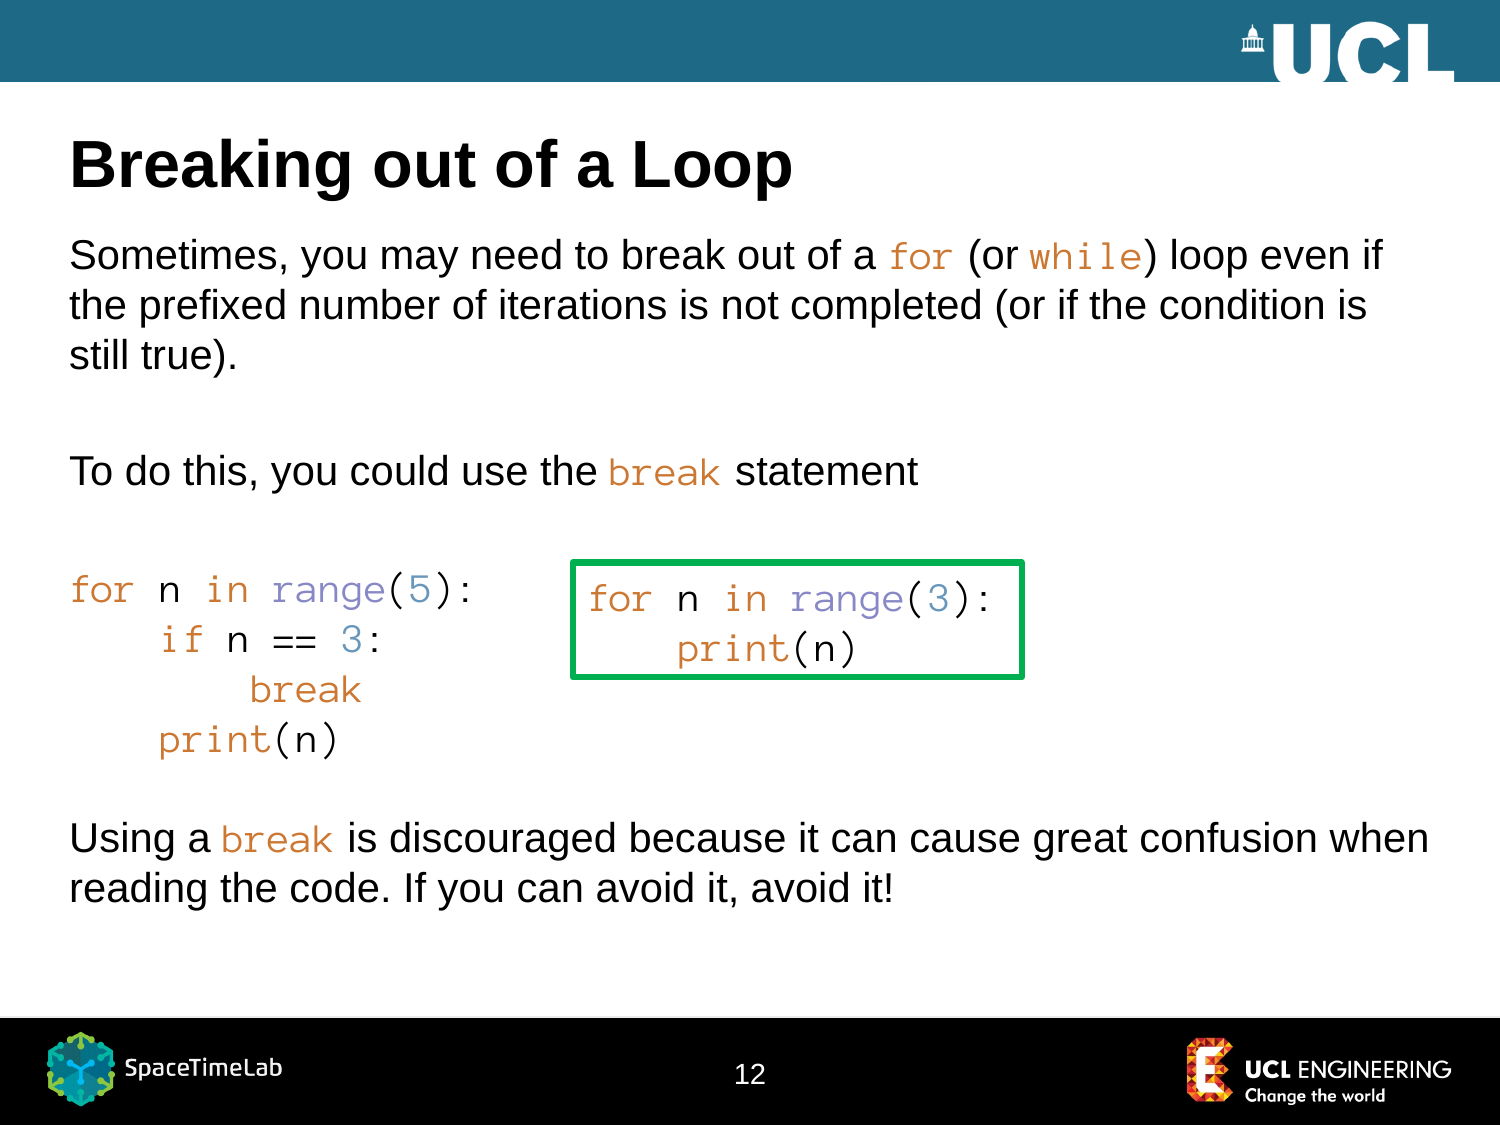

# Breaking out of a Loop
Sometimes, you may need to break out of a for (or while) loop even if the prefixed number of iterations is not completed (or if the condition is still true).

To do this, you could use the break statement

for n in range(5):
    if n == 3:
        break
    print(n)
Using a break is discouraged because it can cause great confusion when reading the code. If you can avoid it, avoid it!
for n in range(3):
    print(n)
13